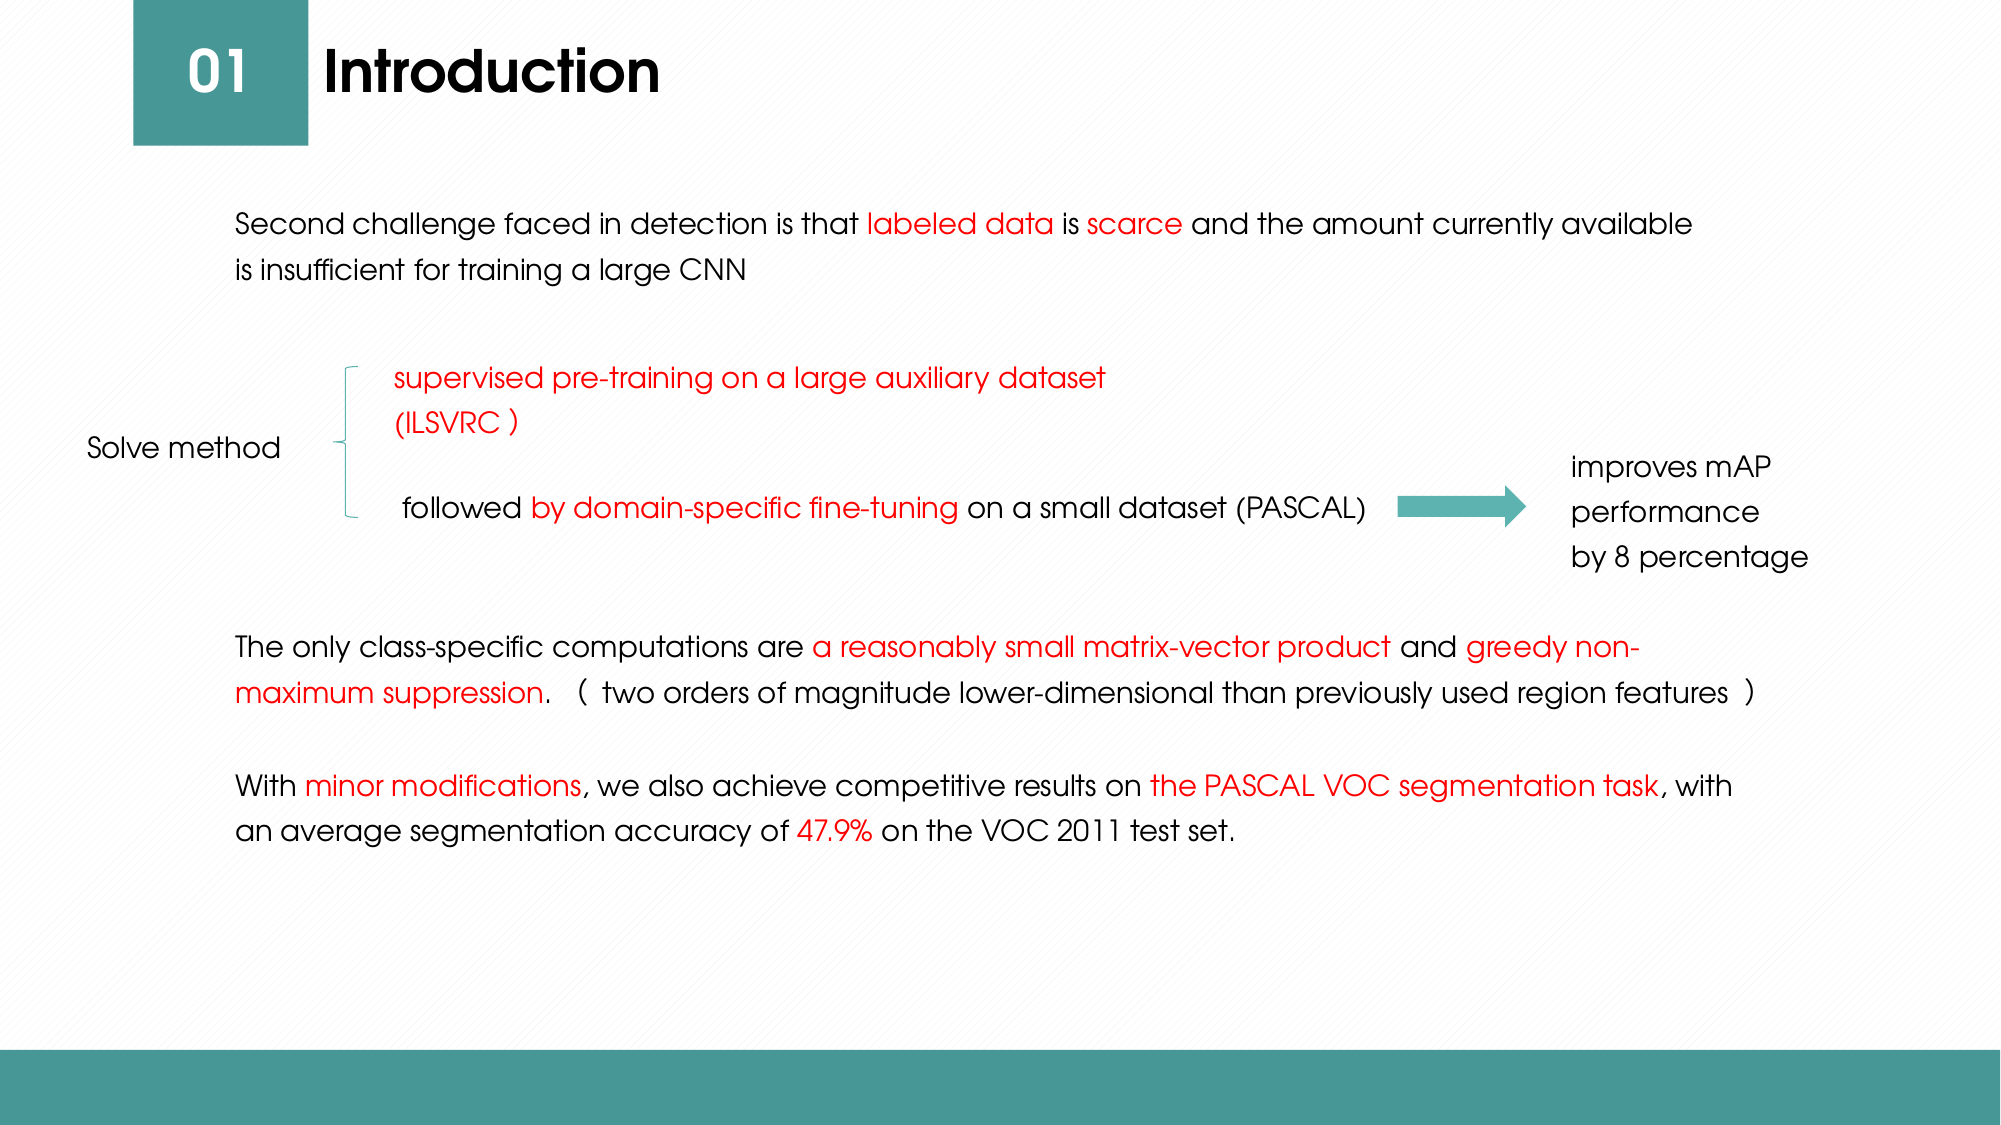

01
Introduction
Second challenge faced in detection is that labeled data is scarce and the amount currently available is insufficient for training a large CNN
supervised pre-training on a large auxiliary dataset (ILSVRC）

Solve method
improves mAP performance
by 8 percentage
 followed by domain-specific fine-tuning on a small dataset (PASCAL)

The only class-specific computations are a reasonably small matrix-vector product and greedy non-maximum suppression.（ two orders of magnitude lower-dimensional than previously used region features ）
With minor modifications, we also achieve competitive results on the PASCAL VOC segmentation task, with an average segmentation accuracy of 47.9% on the VOC 2011 test set.